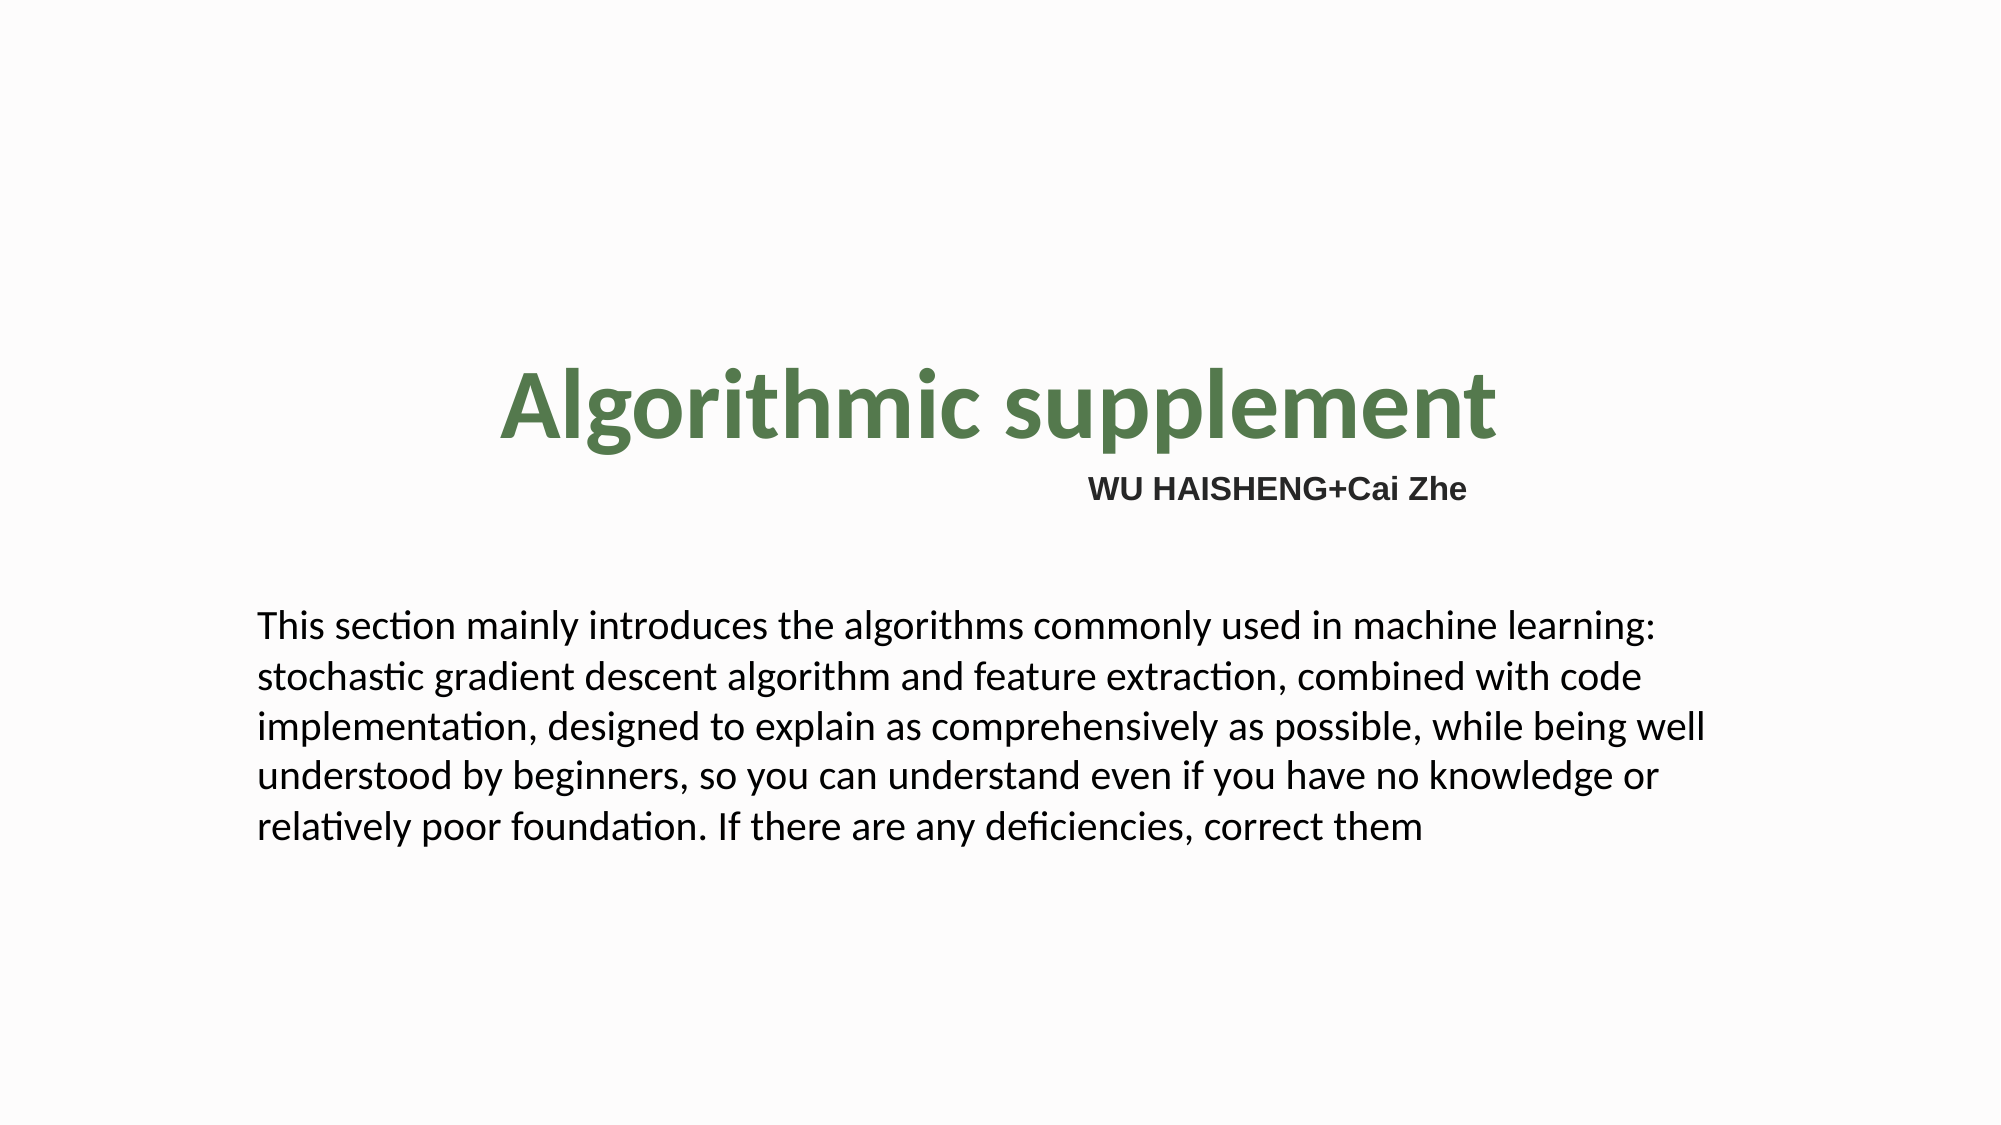

Algorithmic supplement
WU HAISHENG+Cai Zhe
This section mainly introduces the algorithms commonly used in machine learning: stochastic gradient descent algorithm and feature extraction, combined with code implementation, designed to explain as comprehensively as possible, while being well understood by beginners, so you can understand even if you have no knowledge or relatively poor foundation. If there are any deficiencies, correct them